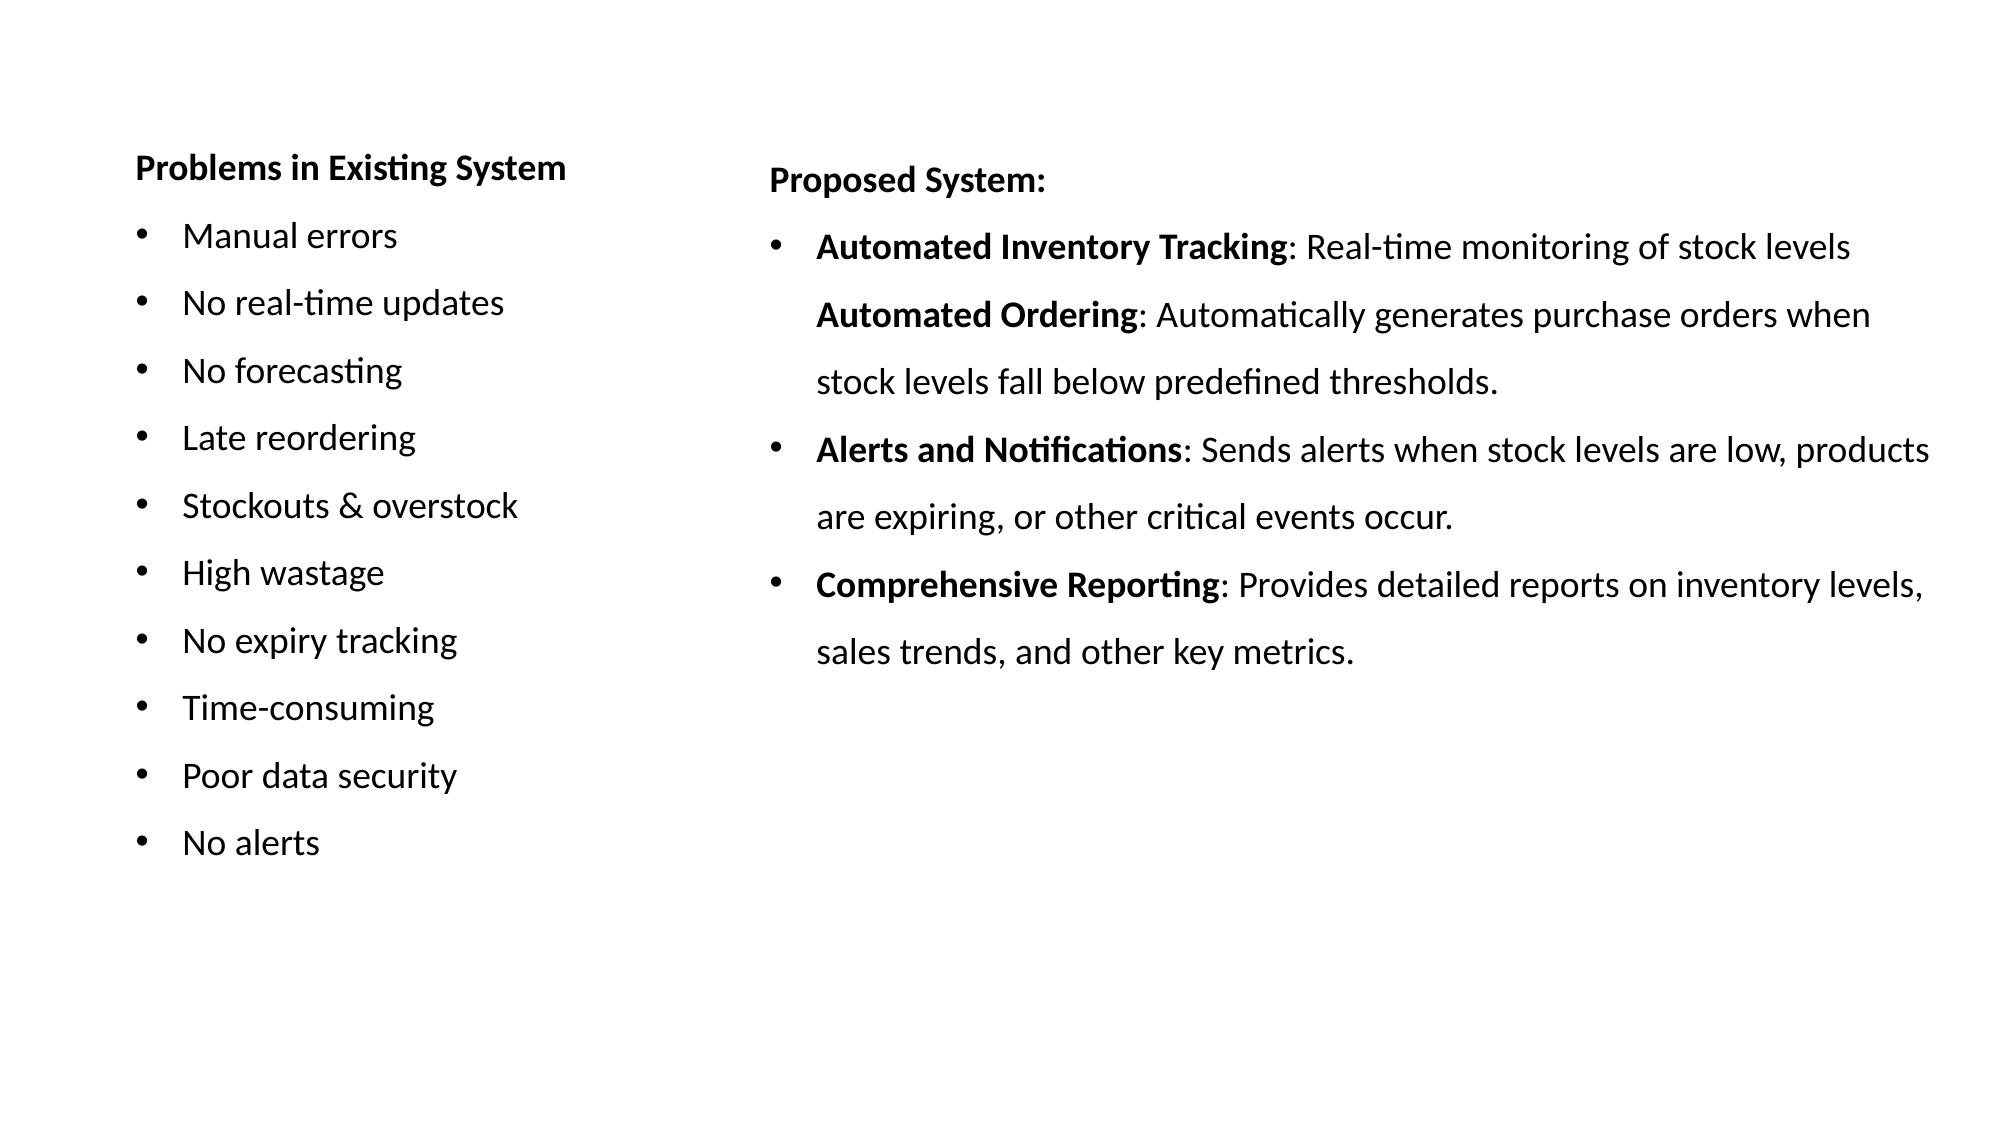

Proposed System:
Automated Inventory Tracking: Real-time monitoring of stock levels  Automated Ordering: Automatically generates purchase orders when stock levels fall below predefined thresholds.
Alerts and Notifications: Sends alerts when stock levels are low, products are expiring, or other critical events occur.
Comprehensive Reporting: Provides detailed reports on inventory levels, sales trends, and other key metrics.
Problems in Existing System
Manual errors
No real-time updates
No forecasting
Late reordering
Stockouts & overstock
High wastage
No expiry tracking
Time-consuming
Poor data security
No alerts